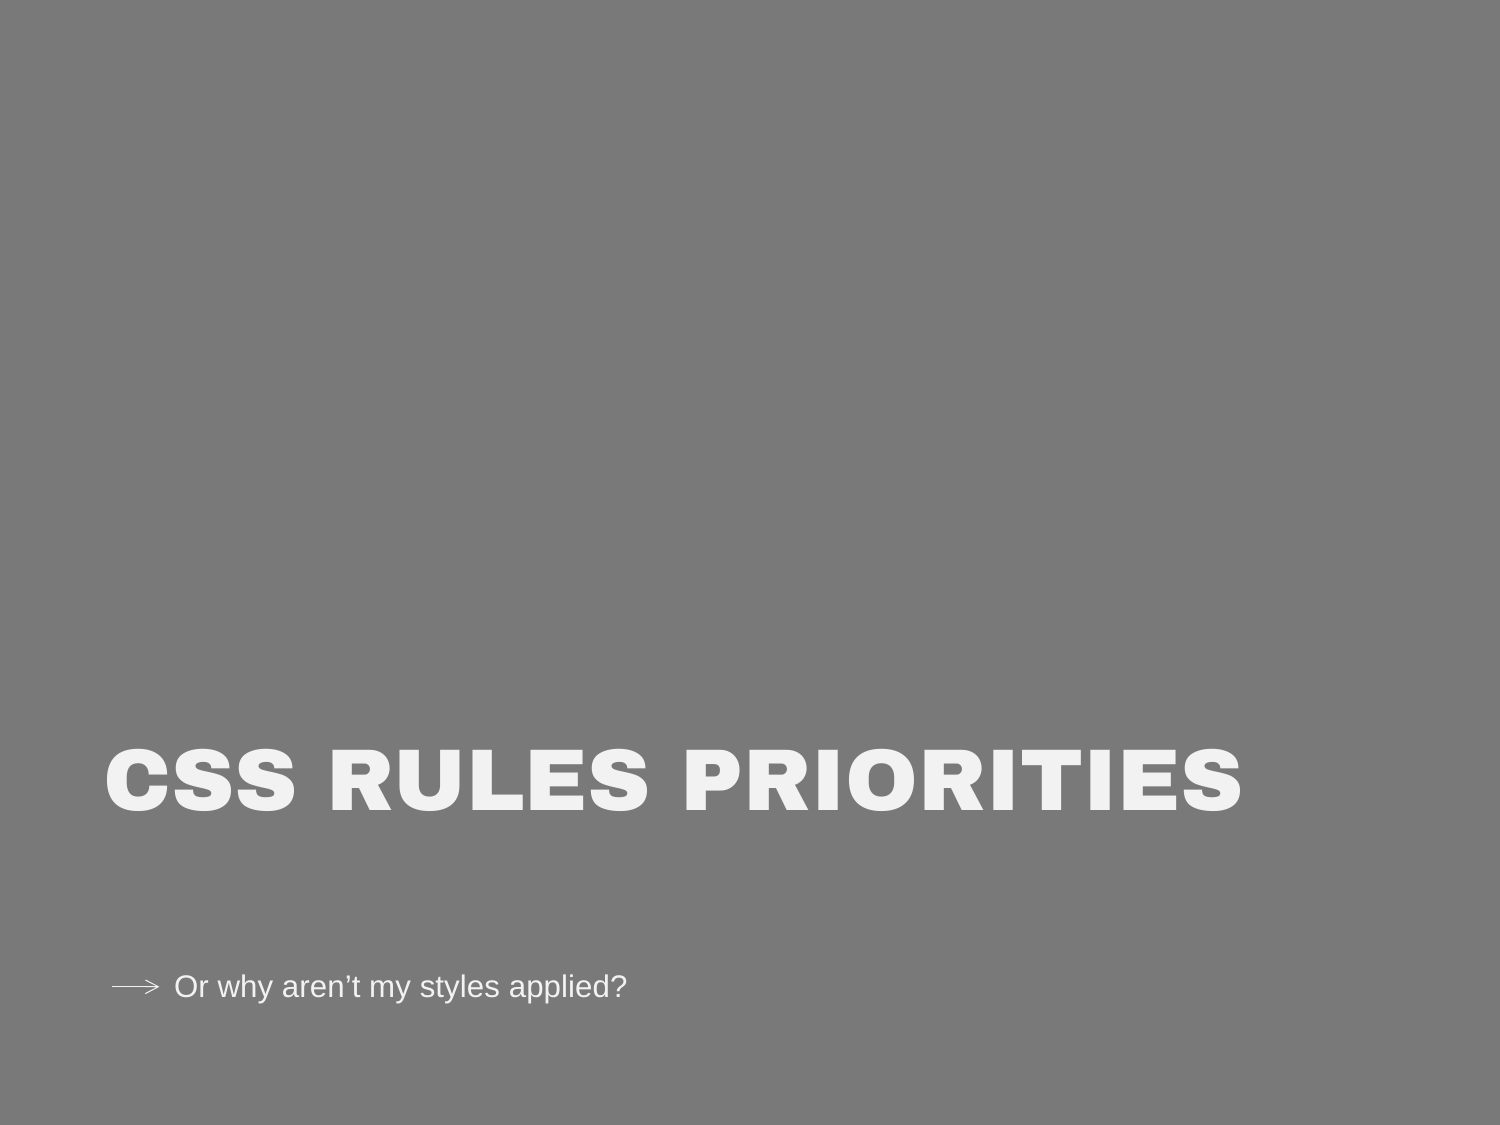

# CSS rules priorities
Or why aren’t my styles applied?